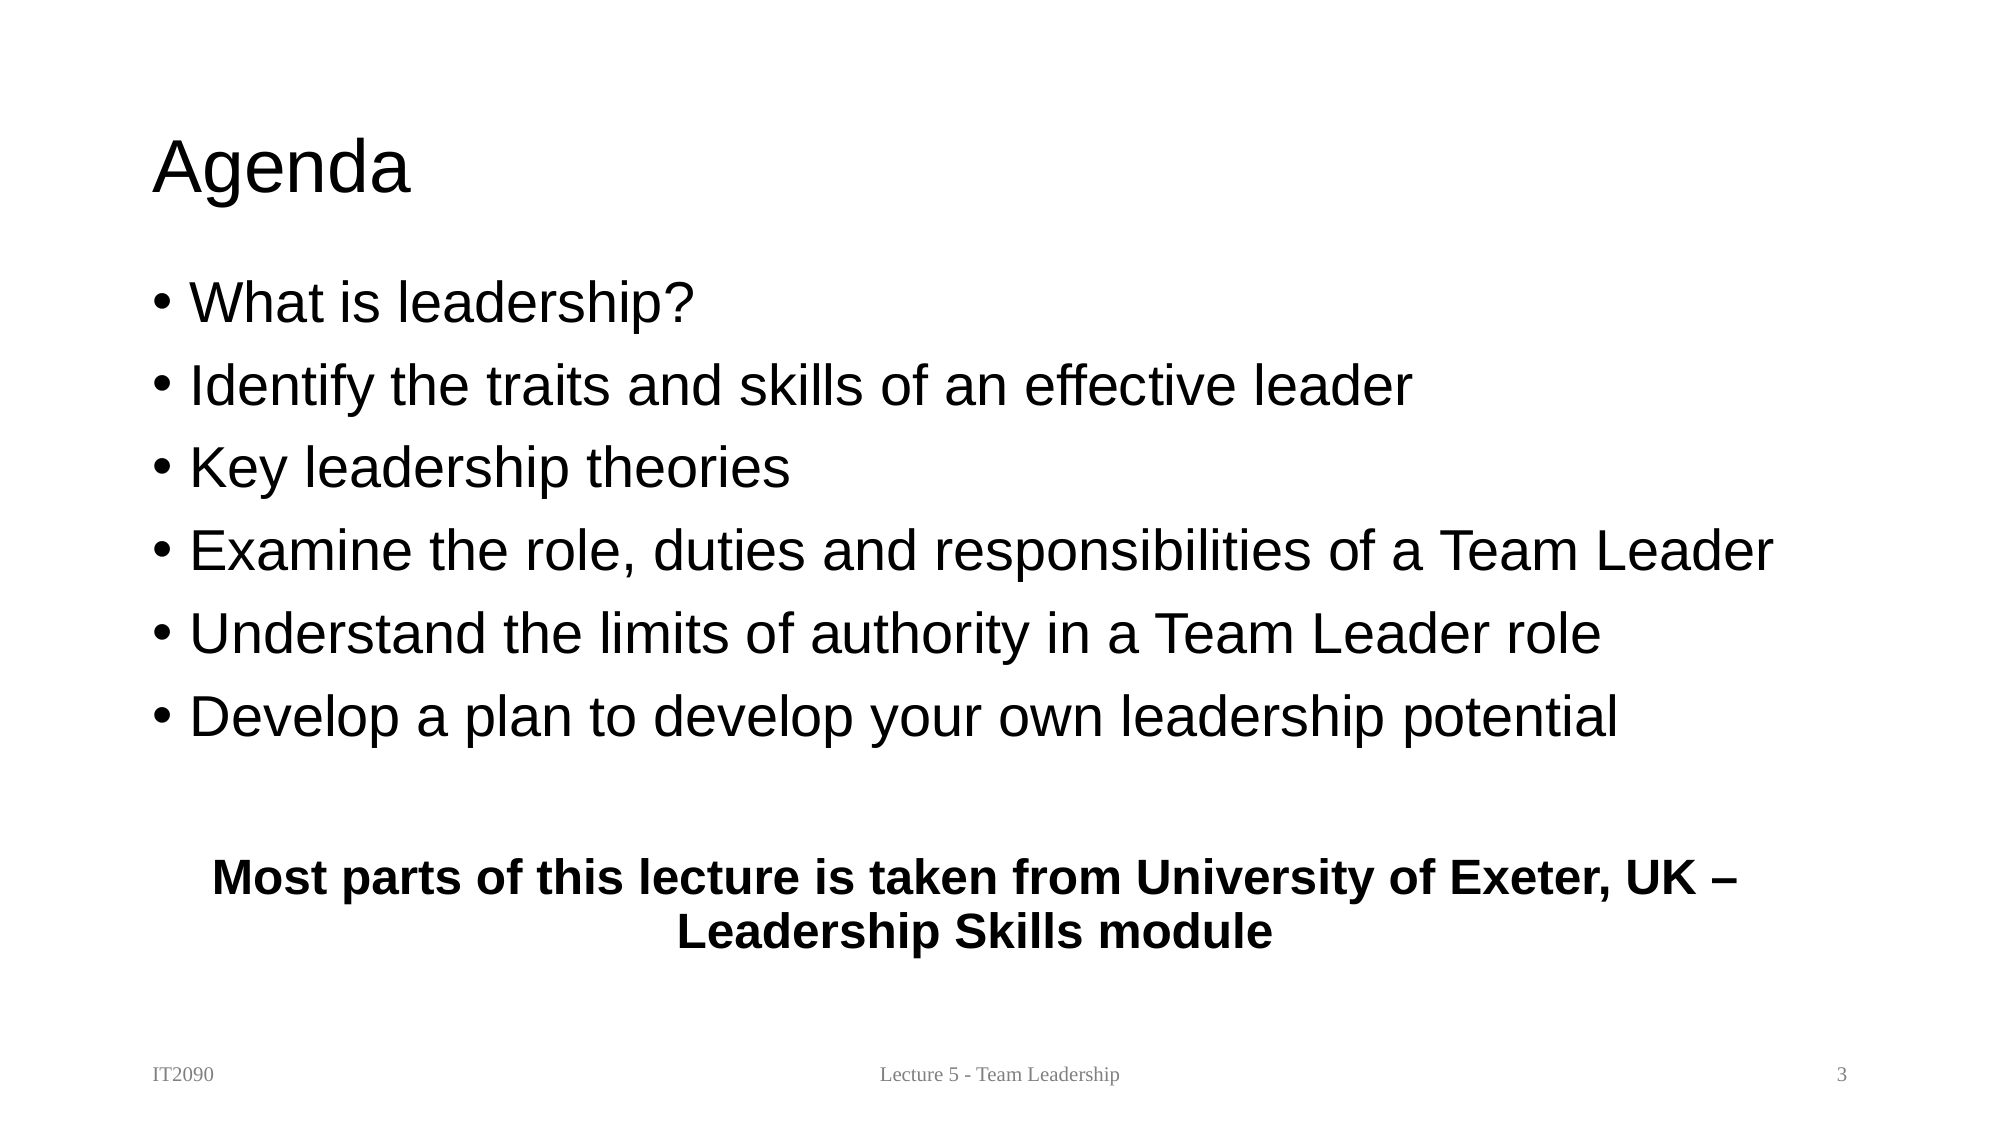

# Agenda
What is leadership?
Identify the traits and skills of an effective leader
Key leadership theories
Examine the role, duties and responsibilities of a Team Leader
Understand the limits of authority in a Team Leader role
Develop a plan to develop your own leadership potential

Most parts of this lecture is taken from University of Exeter, UK – Leadership Skills module
IT2090
Lecture 5 - Team Leadership
3